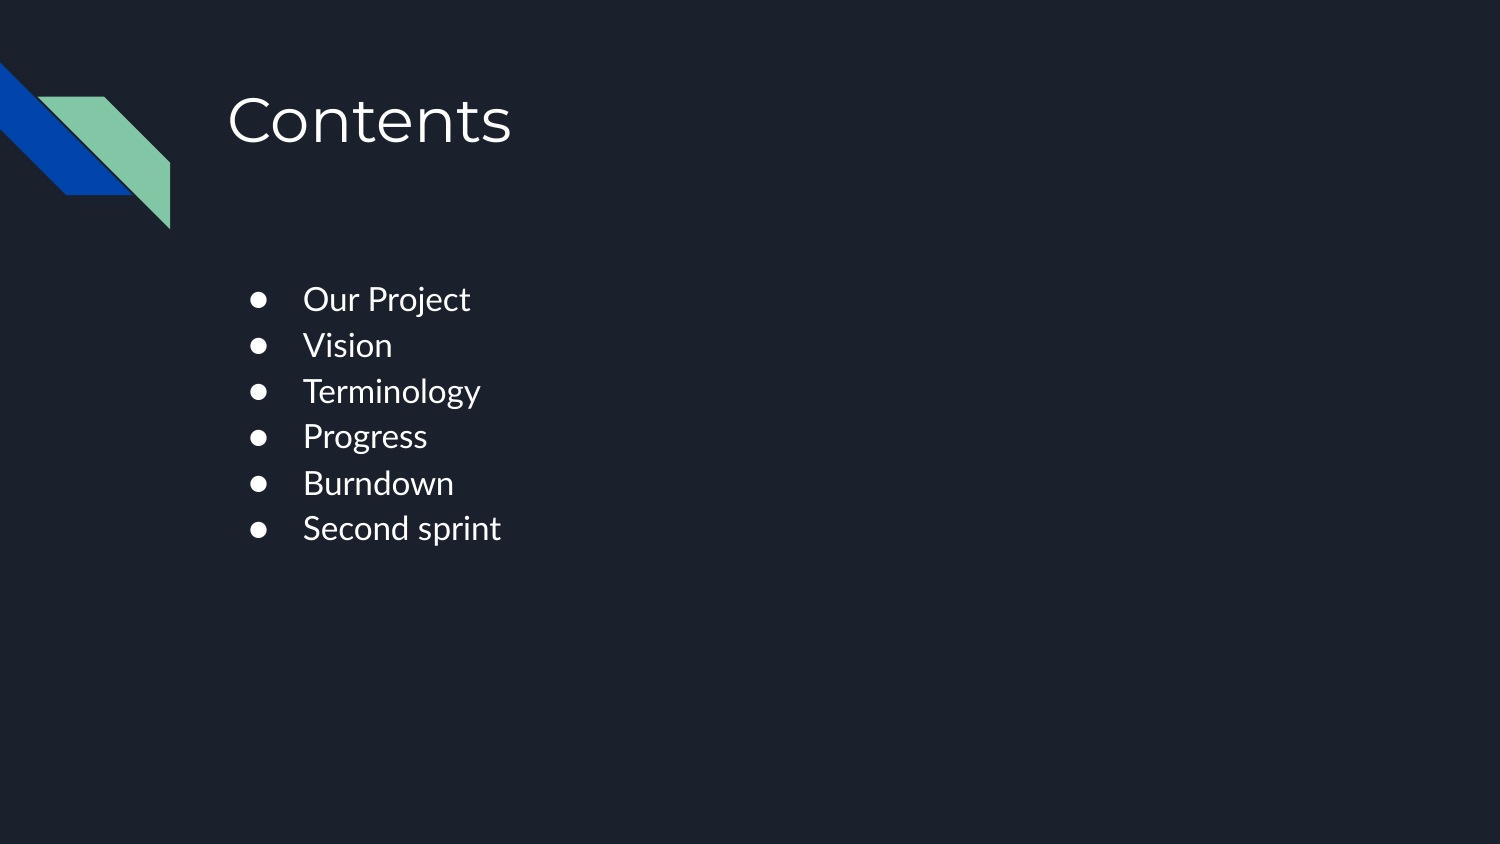

# Contents
Our Project
Vision
Terminology
Progress
Burndown
Second sprint